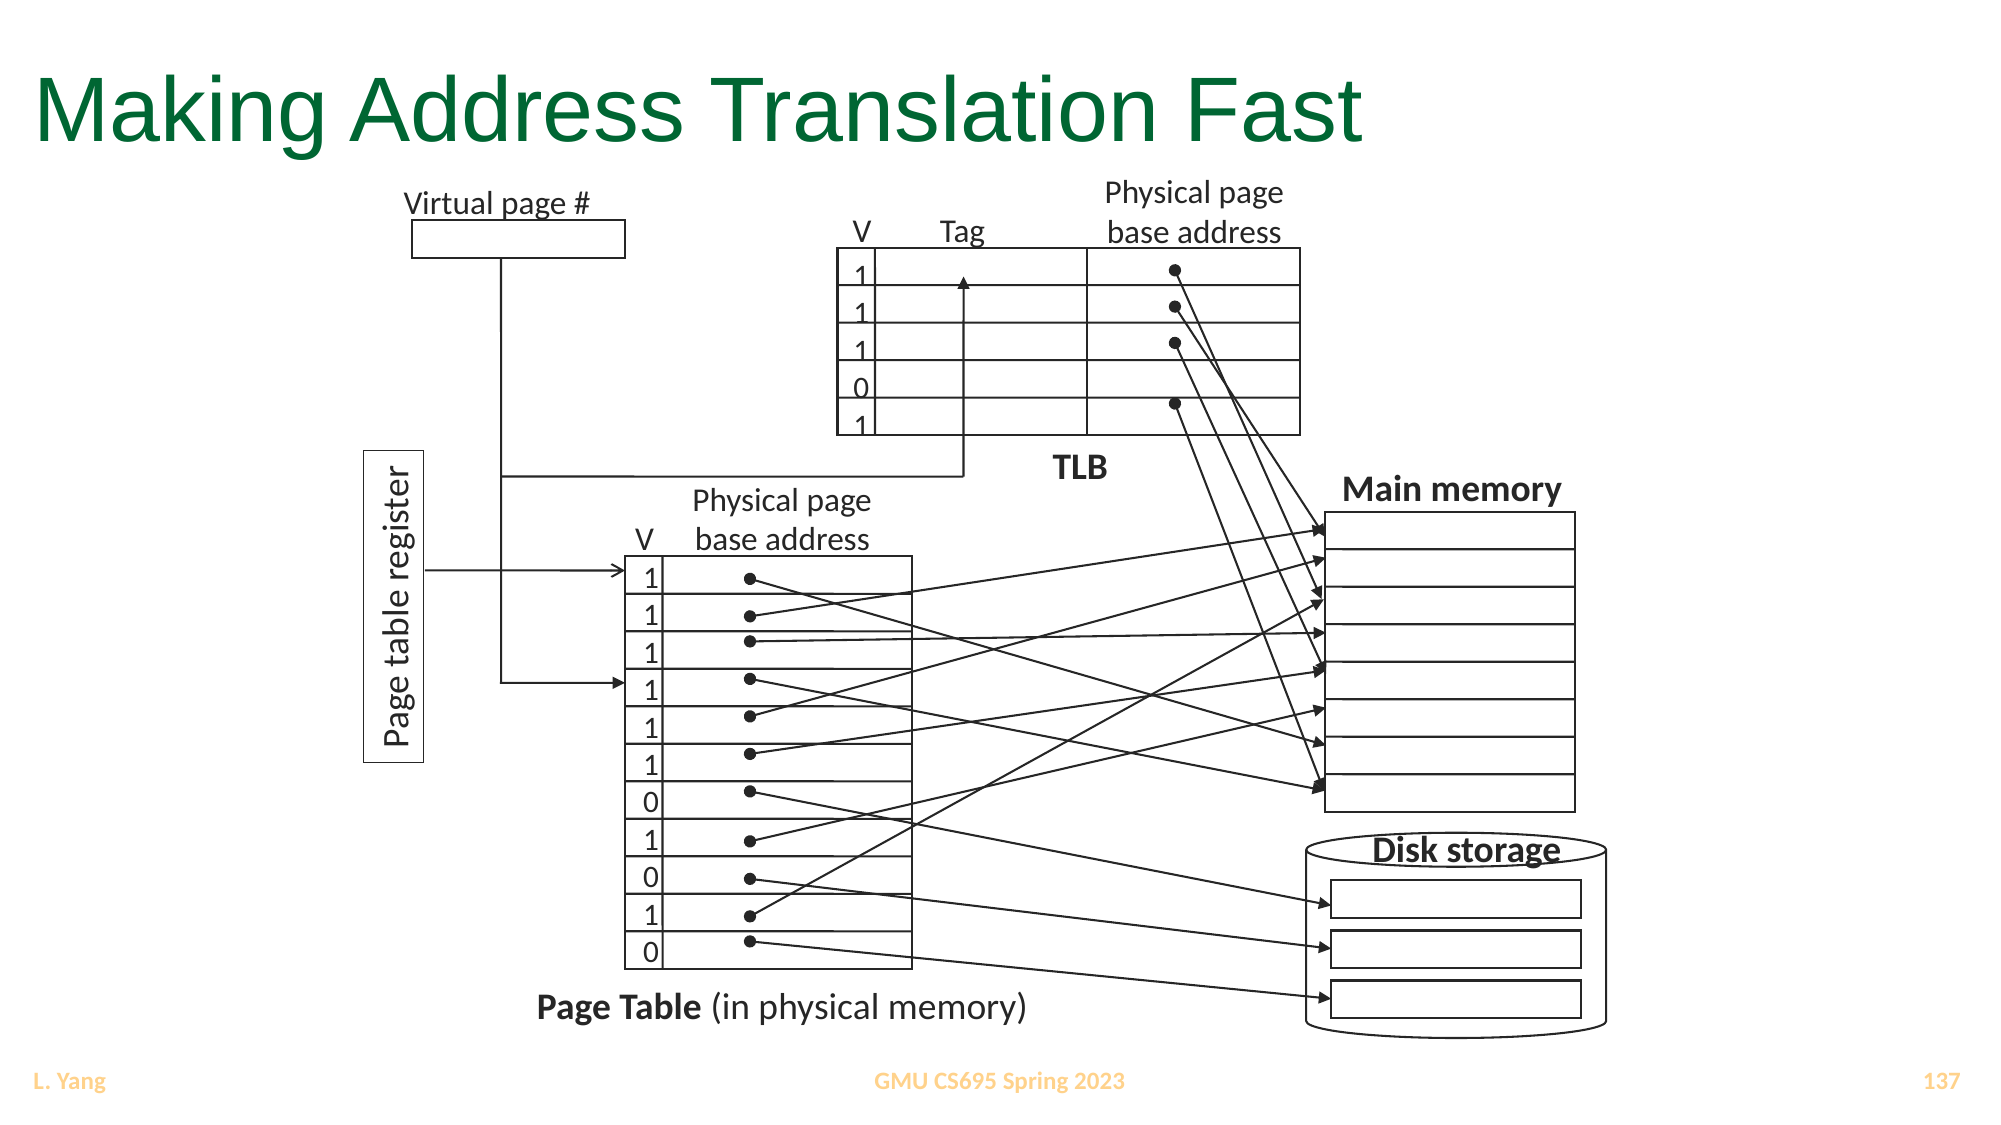

# Making Address Translation Fast
Physical page
base address
V
Tag

1
1
1
0
1

TLB
Virtual page #

Main memory
Physical page
base address
V

1
1
1
1
1
1
0
1
0
1
0

Page table register

Disk storage

Page Table (in physical memory)

137
GMU CS695 Spring 2023
L. Yang